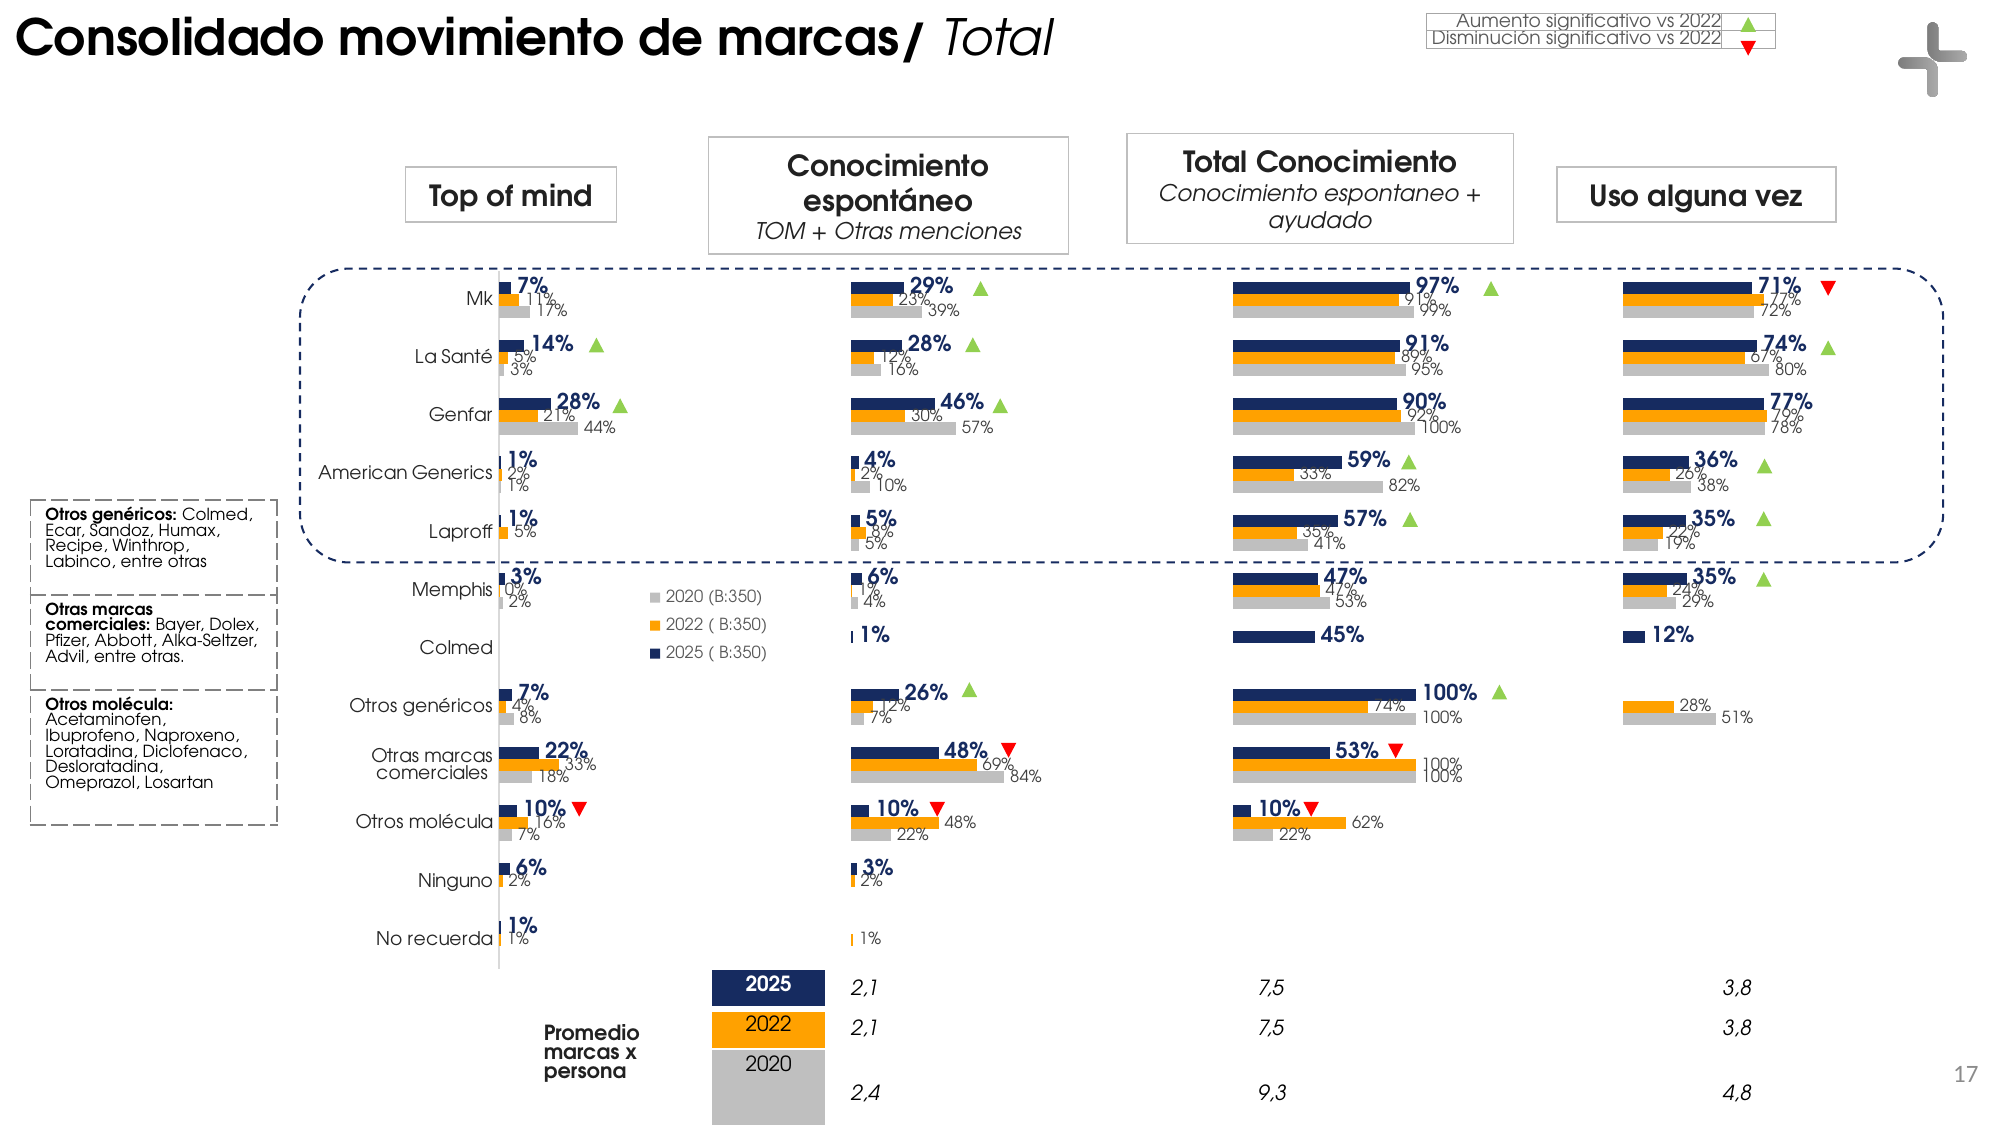

Consolidado movimiento de marcas/ Total
| Aumento significativo vs 2022 |  |
| --- | --- |
| Disminución significativo vs 2022 |  |

Total Conocimiento
Conocimiento espontaneo + ayudado
Conocimiento espontáneo
TOM + Otras menciones
Top of mind
Uso alguna vez

### Chart

| Category | 2025 ( B:350) | 2022 ( B:350) | 2020 (B:350) |
|---|---|---|---|
| Mk | 0.067 | 0.11 | 0.17 |
| La Santé | 0.139 | 0.051 | 0.03 |
| Genfar | 0.285 | 0.212 | 0.435 |
| American Generics | 0.009 | 0.015 | 0.01 |
| Laproff | 0.011 | 0.052 | None |
| Memphis | 0.032 | 0.001 | 0.022 |
| Colmed | None | None | None |
| Otros genéricos | 0.073 | 0.04 | 0.08 |
| Otras marcas comerciales | 0.22 | 0.33 | 0.18 |
| Otros molécula | 0.098 | 0.16 | 0.07 |
| Ninguno | 0.06 | 0.02 | None |
| No recuerda | 0.01 | 0.01 | None |

### Chart

| Category | 2025 ( B:350) | 2022 ( B:350) | 2020 (B:350) |
|---|---|---|---|
| Mk | 0.291 | 0.23 | 0.39 |
| La Santé | 0.279 | 0.123 | 0.164 |
| Genfar | 0.46 | 0.297 | 0.575 |
| American Generics | 0.041 | 0.021 | 0.101 |
| Laproff | 0.048 | 0.079 | 0.045 |
| Memphis | 0.057 | 0.005 | 0.035 |
| Colmed | 0.01 | None | None |
| Otros genéricos | 0.26 | 0.12 | 0.07 |
| Otras marcas | 0.48 | 0.69 | 0.84 |
| Otros molécula | 0.1 | 0.48 | 0.22 |
| Ninguno | 0.03 | 0.02 | None |
| No recuerda | None | 0.01 | None |

### Chart

| Category | 2025 ( B:350) | 2022 ( B:350) | 2020 (B:350) |
|---|---|---|---|
| Mk | 0.971 | 0.91 | 0.991 |
| La Santé | 0.913 | 0.888 | 0.946 |
| Genfar | 0.898 | 0.923 | 0.995 |
| American Generics | 0.594 | 0.333 | 0.821 |
| Laproff | 0.572 | 0.348 | 0.411 |
| Memphis | 0.466 | 0.474 | 0.528 |
| Colmed | 0.449 | None | None |
| Otros genéricos | 1.0 | 0.74 | 1.0 |
| Otras marcas | 0.529 | 1.0 | 1.0 |
| Otros molécula | 0.099 | 0.62 | 0.22 |
| Ninguno | None | None | None |
| No recuerda | None | None | None |

### Chart

| Category | 2025 ( B:350) | 2022 ( B:350) | 2020 (B:350) |
|---|---|---|---|
| Mk | 0.709 | 0.774 | 0.721 |
| La Santé | 0.738 | 0.671 | 0.804 |
| Genfar | 0.773 | 0.789 | 0.779 |
| American Generics | 0.361 | 0.257 | 0.377 |
| Laproff | 0.346 | 0.22 | 0.193 |
| Memphis | 0.351 | 0.241 | 0.294 |
| Colmed | 0.121 | None | None |
| Otros genéricos | None | 0.28 | 0.51 |
| Otras marcas | None | None | None |
| Otros molécula | None | None | None |
| Ninguno | None | None | None |
| No recuerda | None | None | None |

| Otros genéricos: Colmed, Ecar, Sandoz, Humax, Recipe, Winthrop, Labinco, entre otras |
| --- |
| Otras marcas comerciales: Bayer, Dolex, Pfizer, Abbott, Alka-Seltzer, Advil, entre otras. |
| Otros molécula: Acetaminofen, Ibuprofeno, Naproxeno, Loratadina, Diclofenaco, Desloratadina, Omeprazol, Losartan |

| Promedio marcas x persona | 2025 | 2,1 | 7,5 | 3,8 |
| --- | --- | --- | --- | --- |
|  | 2022 | 2,1 | 7,5 | 3,8 |
|  | 2020 | 2,4 | 9,3 | 4,8 |
17